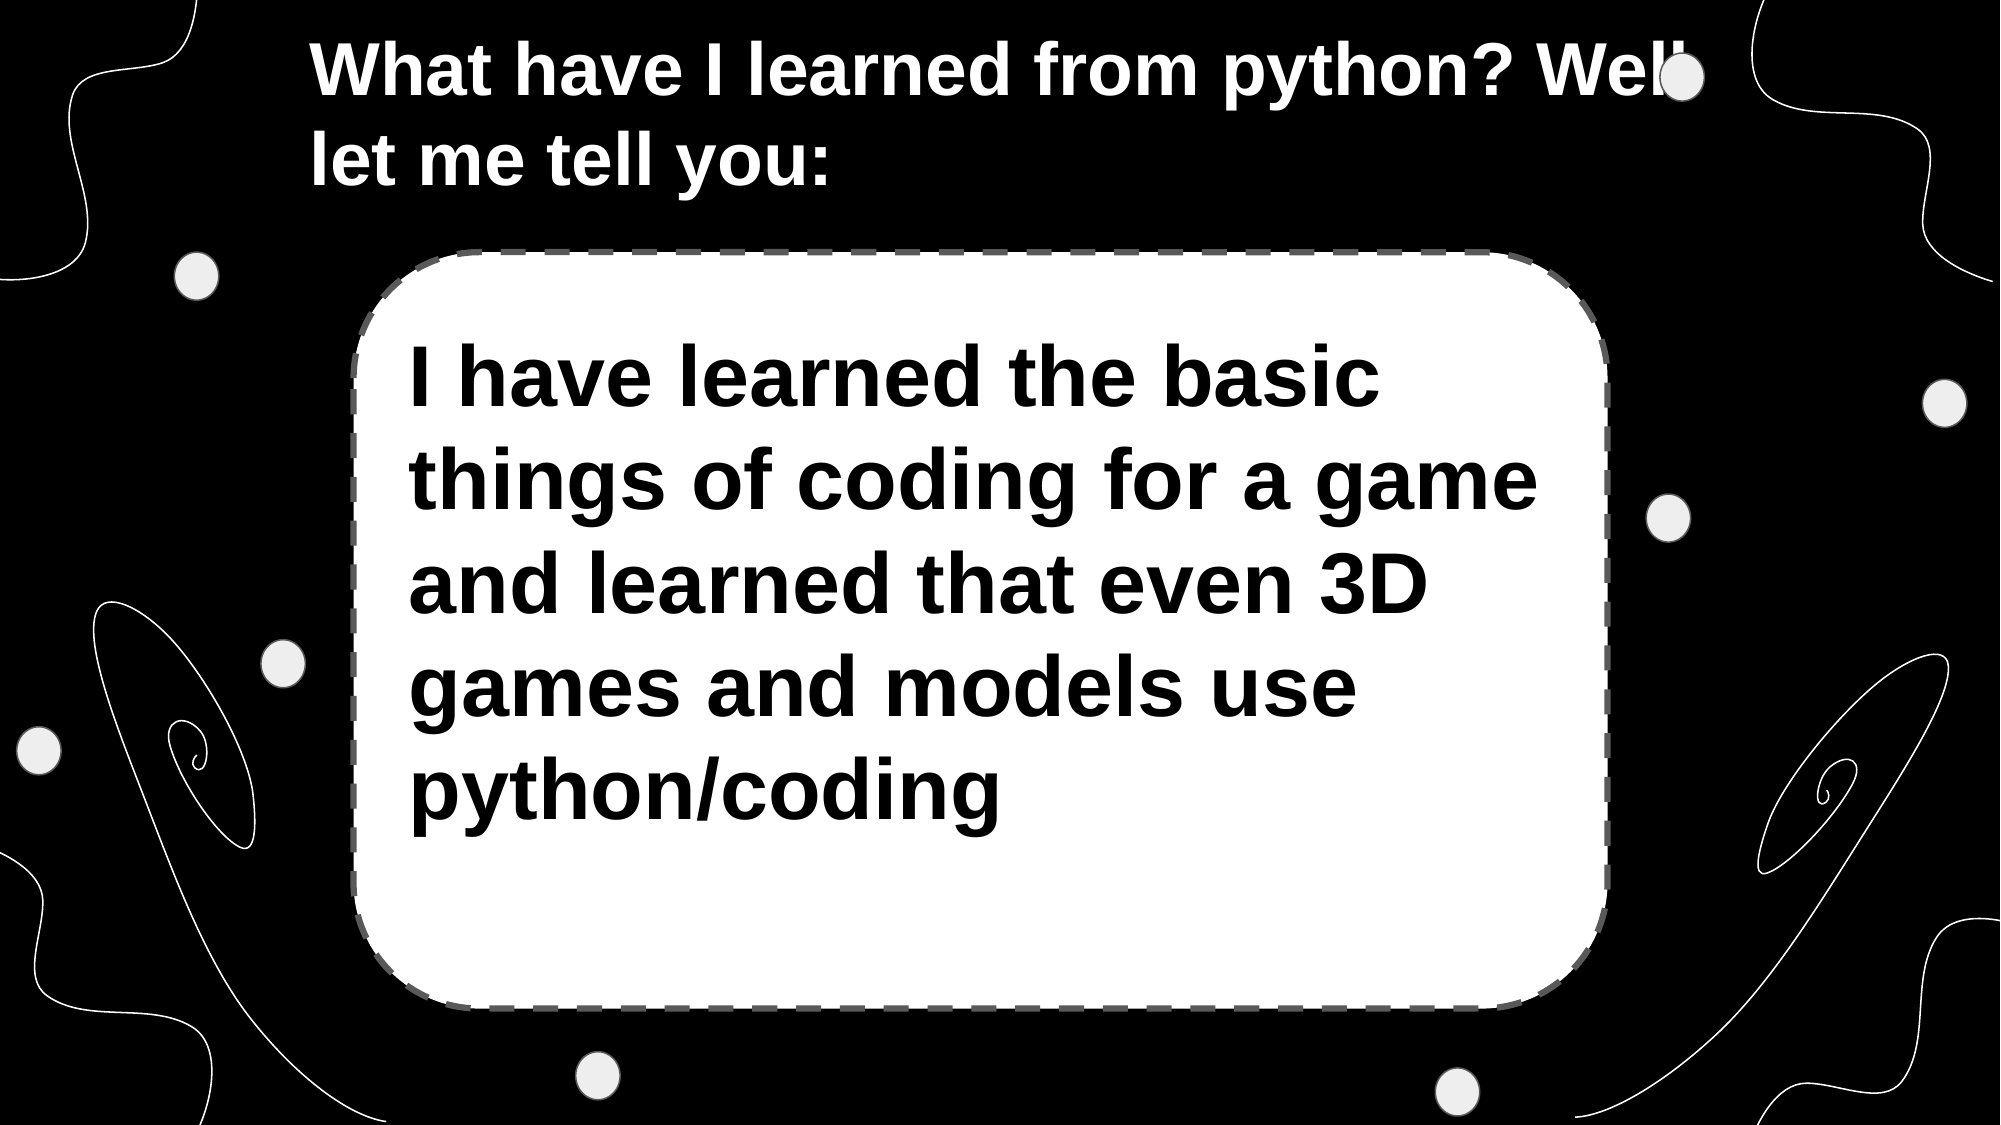

What have I learned from python? Well let me tell you:

I have learned the basic things of coding for a game and learned that even 3D games and models use python/coding